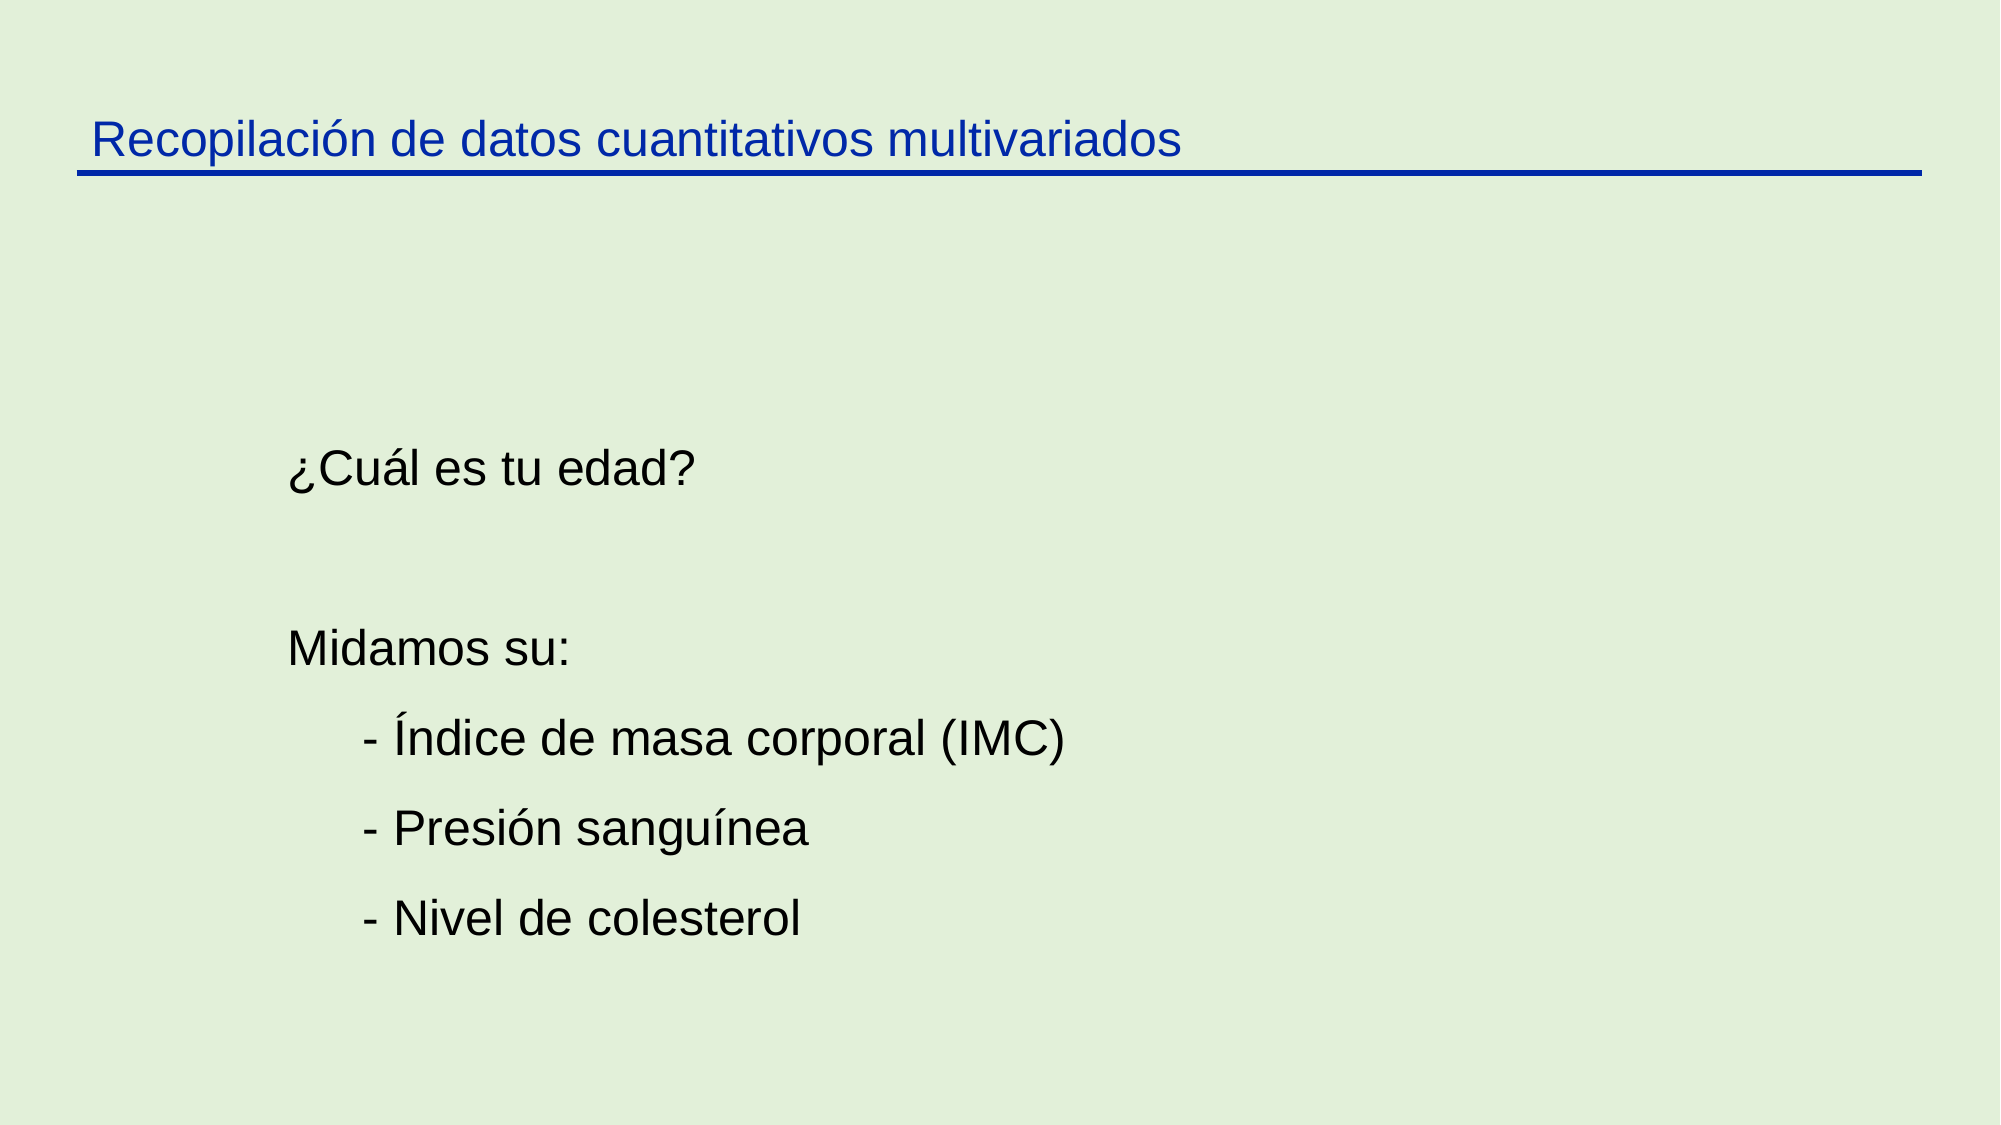

Recopilación de datos cuantitativos multivariados
¿Cuál es tu edad?

Midamos su:
- Índice de masa corporal (IMC)
- Presión sanguínea
- Nivel de colesterol